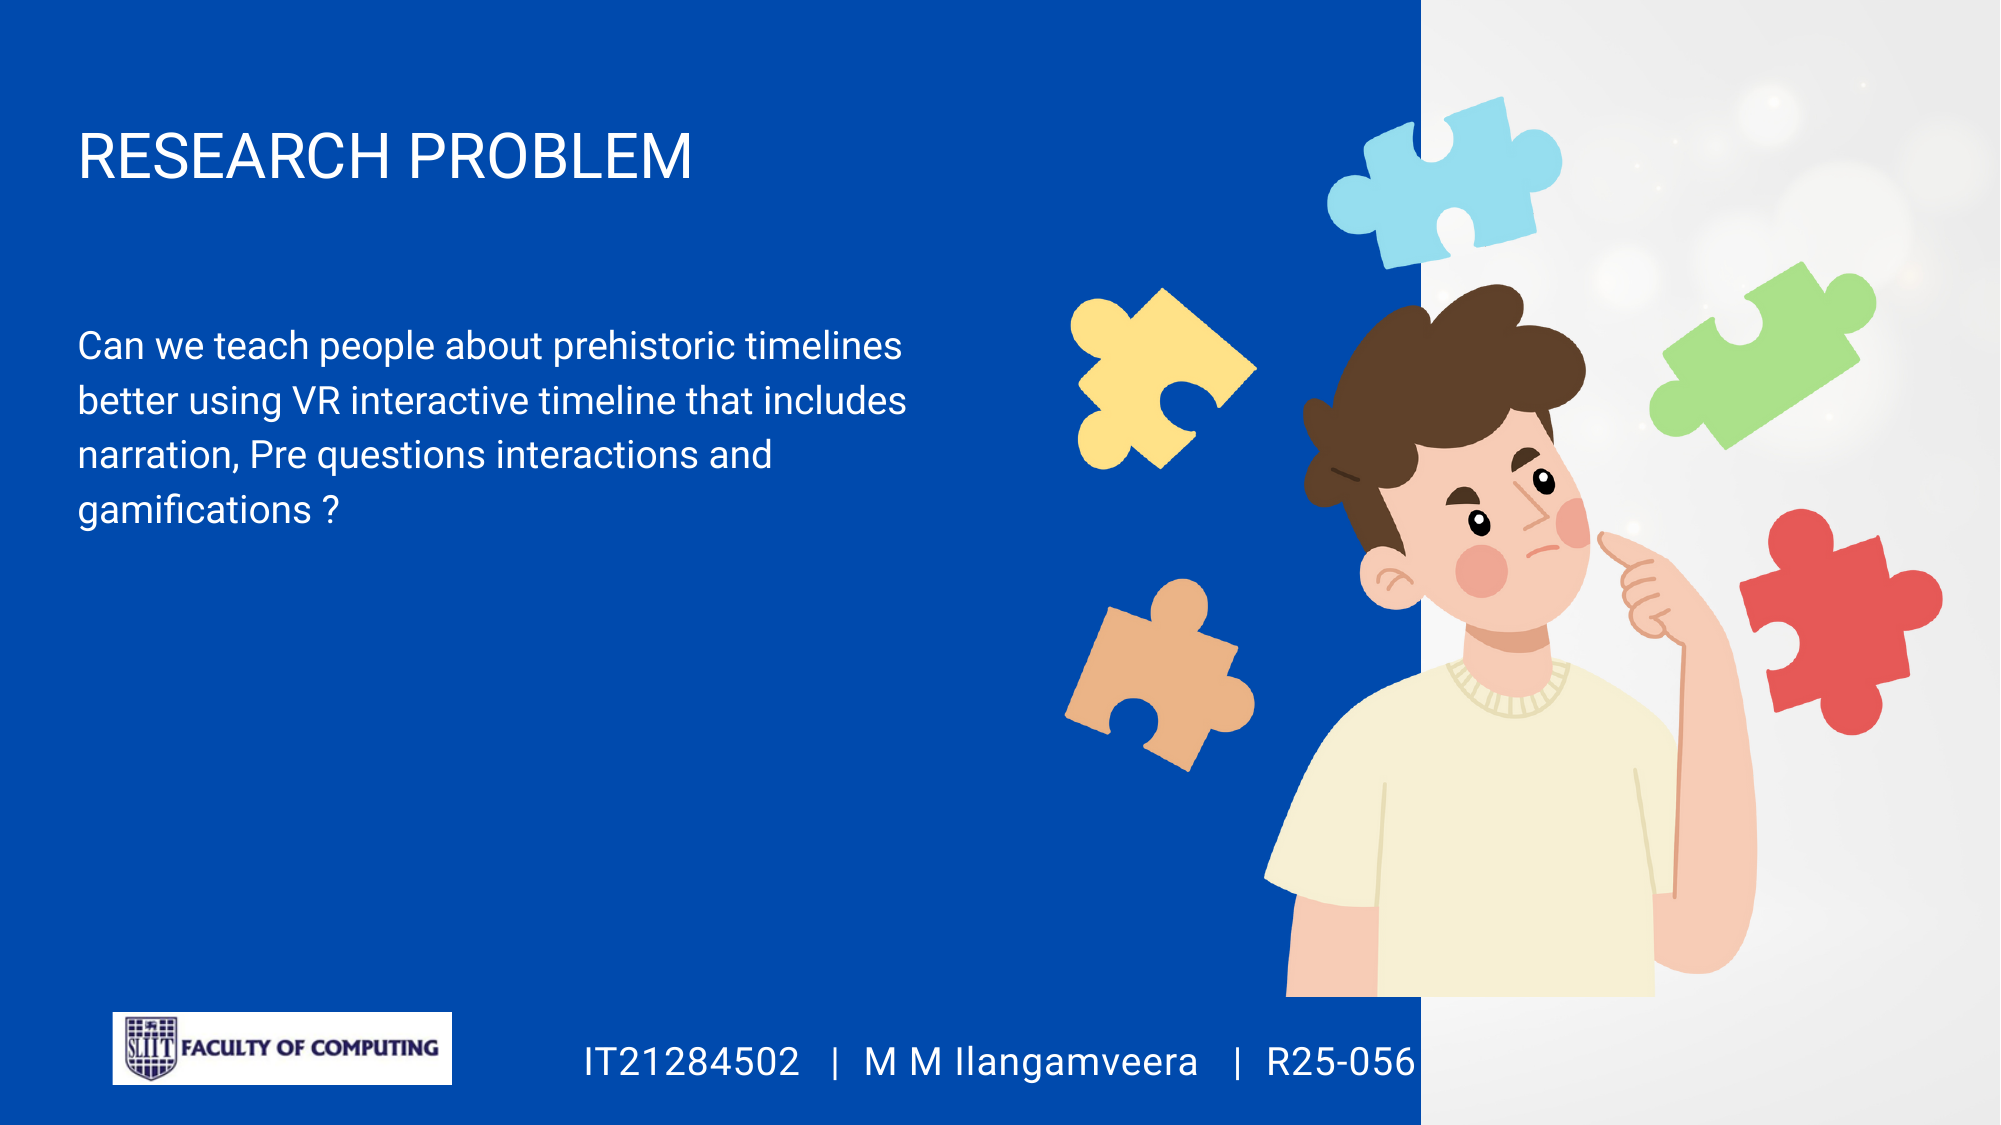

RESEARCH PROBLEM
Can we teach people about prehistoric timelines better using VR interactive timeline that includes narration, Pre questions interactions and gamifications ?

M M Ilangamveera
R25-056
IT21284502
|
|